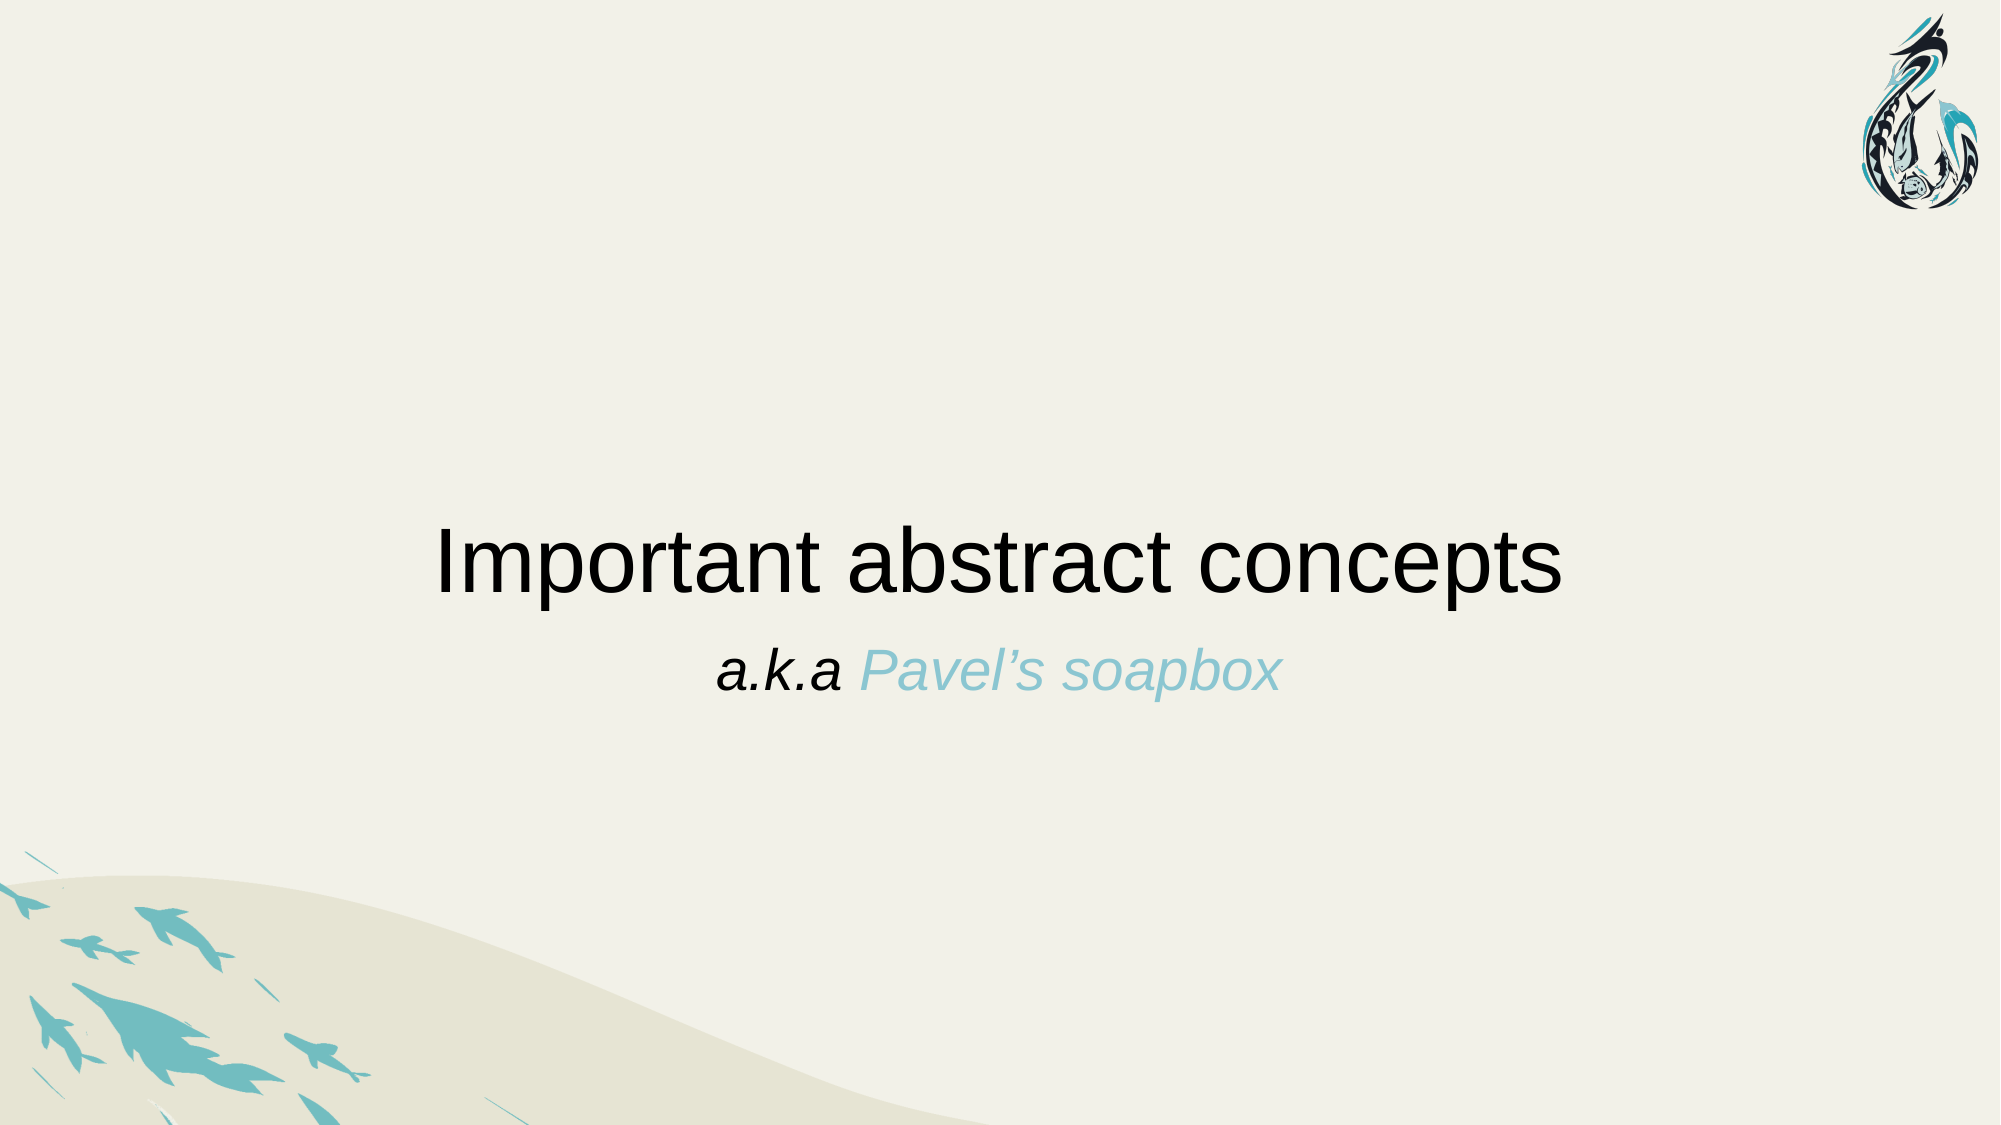

# Important abstract concepts
a.k.a Pavel’s soapbox